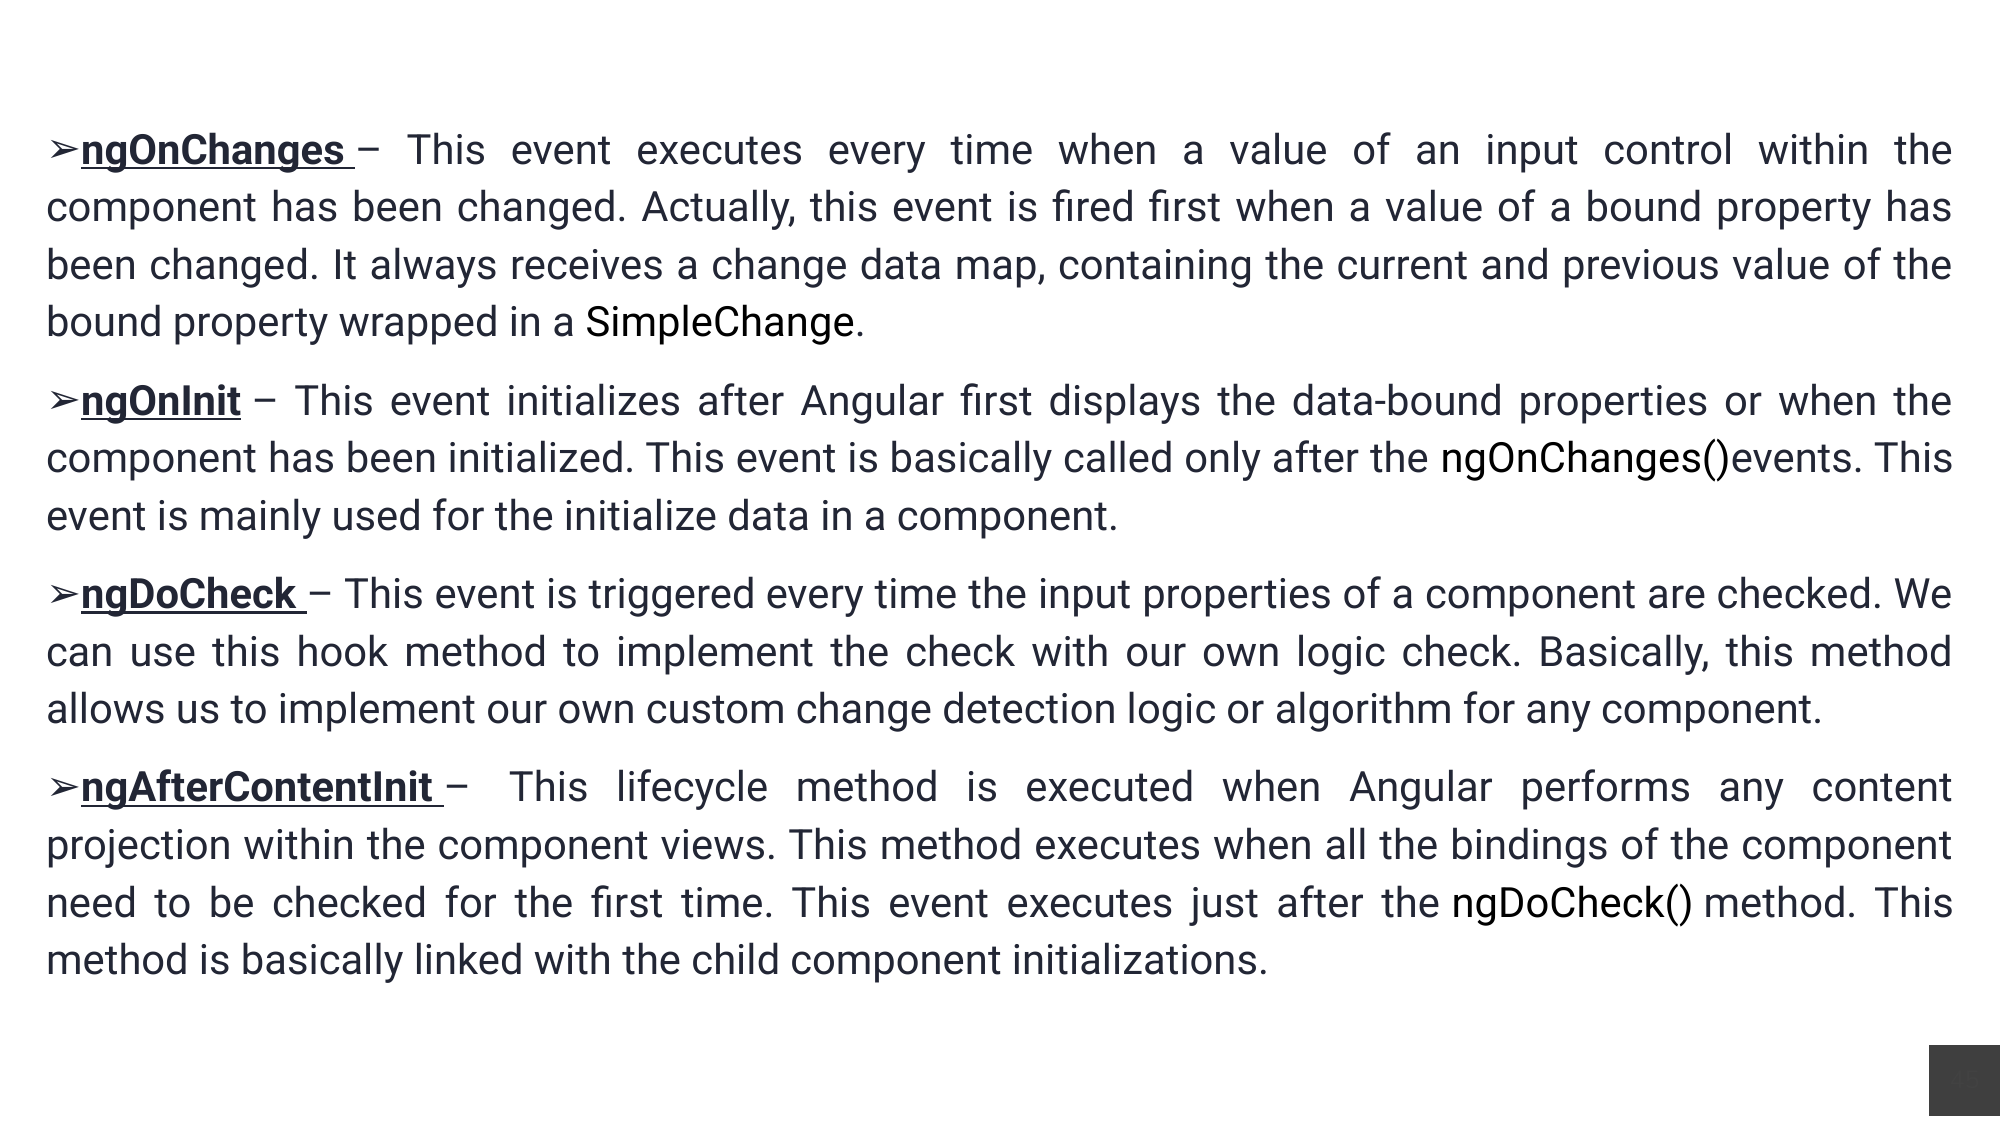

ngOnChanges – This event executes every time when a value of an input control within the component has been changed. Actually, this event is fired first when a value of a bound property has been changed. It always receives a change data map, containing the current and previous value of the bound property wrapped in a SimpleChange.
ngOnInit – This event initializes after Angular first displays the data-bound properties or when the component has been initialized. This event is basically called only after the ngOnChanges()events. This event is mainly used for the initialize data in a component.
ngDoCheck – This event is triggered every time the input properties of a component are checked. We can use this hook method to implement the check with our own logic check. Basically, this method allows us to implement our own custom change detection logic or algorithm for any component.
ngAfterContentInit –  This lifecycle method is executed when Angular performs any content projection within the component views. This method executes when all the bindings of the component need to be checked for the first time. This event executes just after the ngDoCheck() method. This method is basically linked with the child component initializations.
45